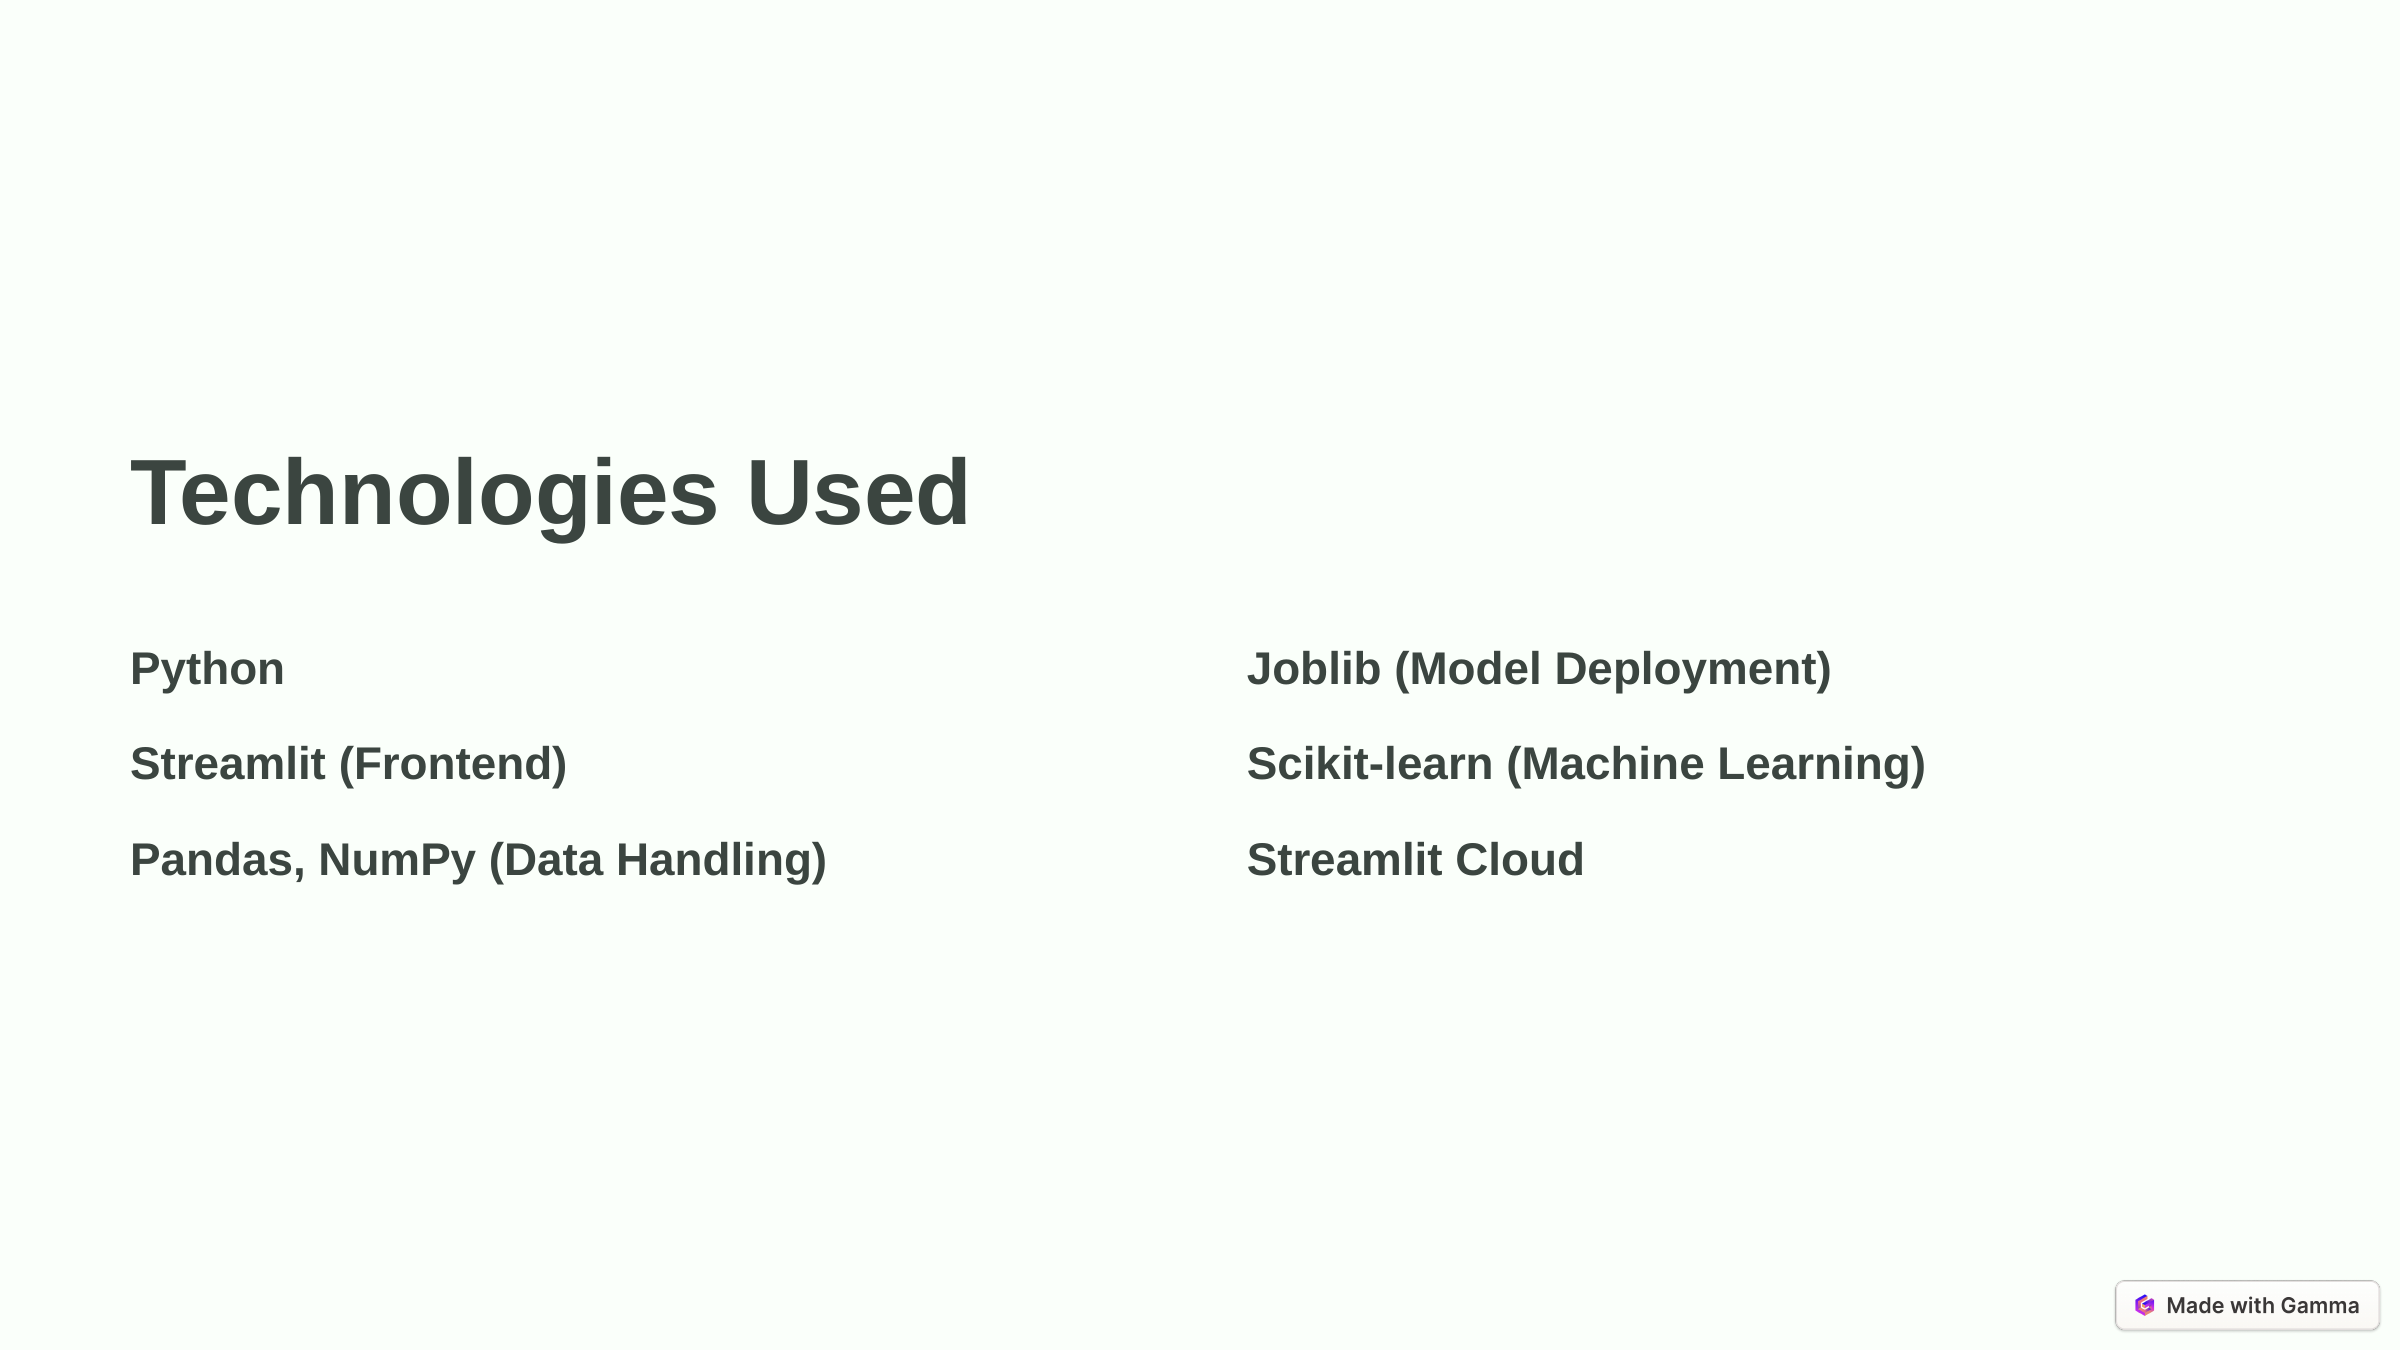

Technologies Used
Python
Joblib (Model Deployment)
Streamlit (Frontend)
Scikit-learn (Machine Learning)
Pandas, NumPy (Data Handling)
Streamlit Cloud